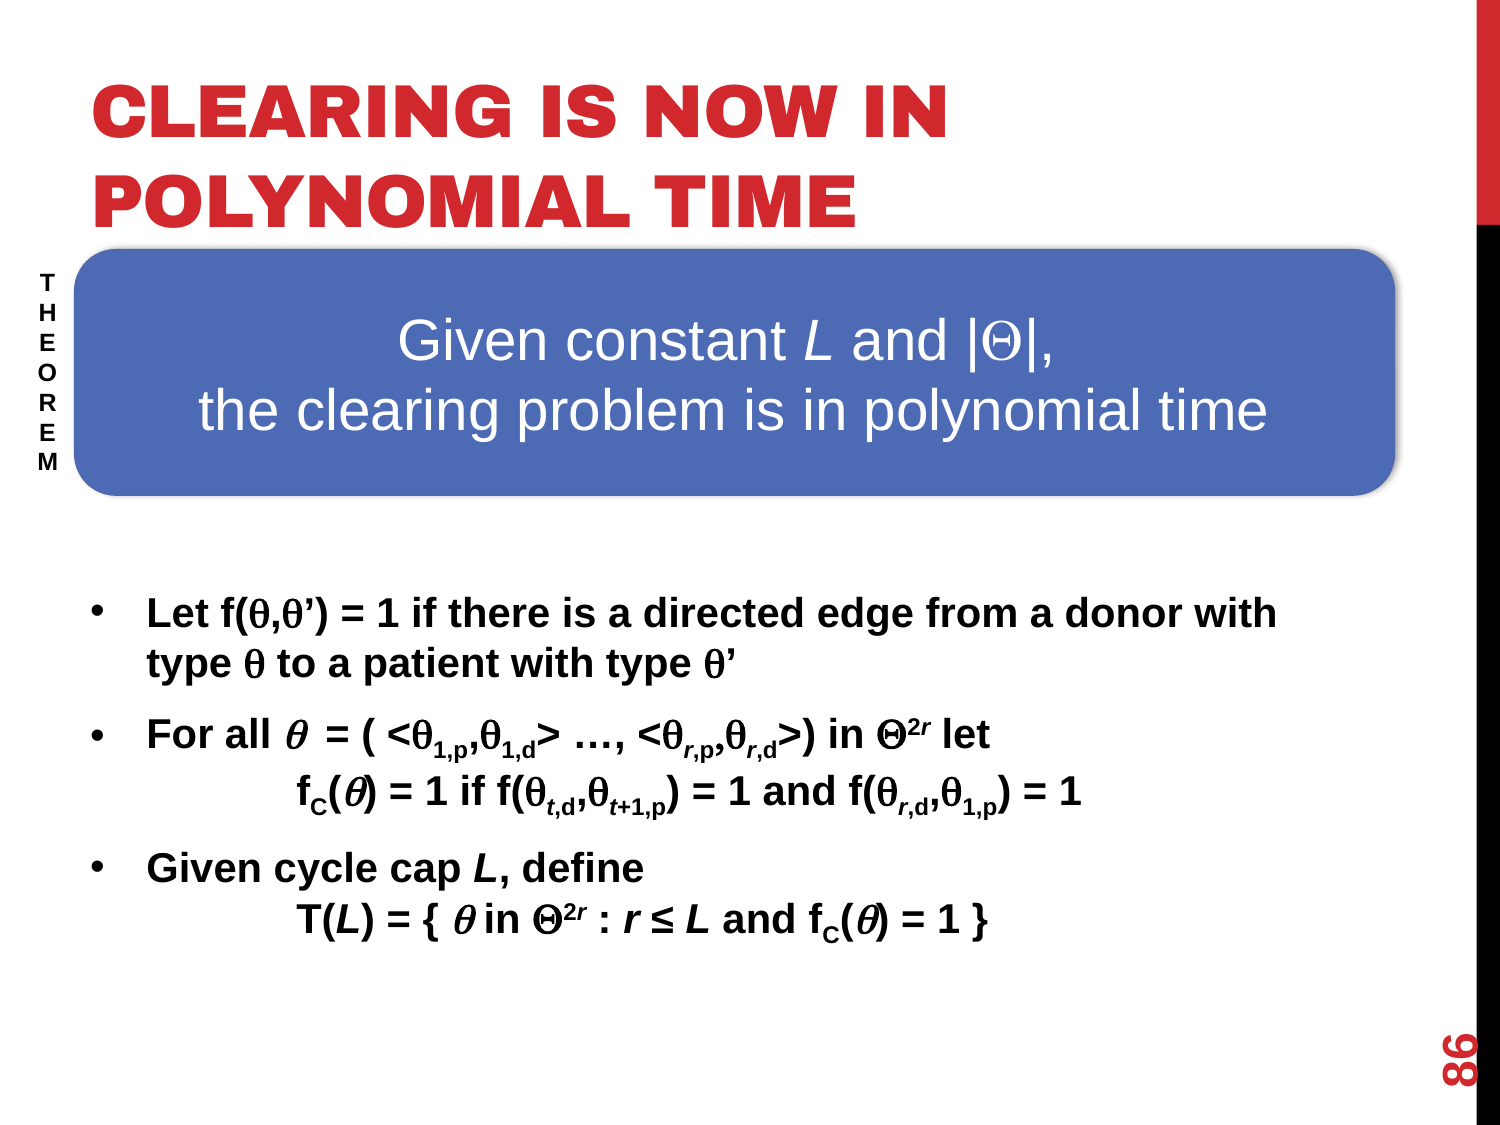

# Clearing is now in polynomial time
Given constant L and |Θ|,
the clearing problem is in polynomial time
THEOREM
Let f(θ,θ’) = 1 if there is a directed edge from a donor with type θ to a patient with type θ’
For all θ = ( <θ1,p,θ1,d> …, <θr,p,θr,d>) in Θ2r let
	fC(θ) = 1 if f(θt,d,θt+1,p) = 1 and f(θr,d,θ1,p) = 1
Given cycle cap L, define
	T(L) = { θ in Θ2r : r ≤ L and fC(θ) = 1 }

86